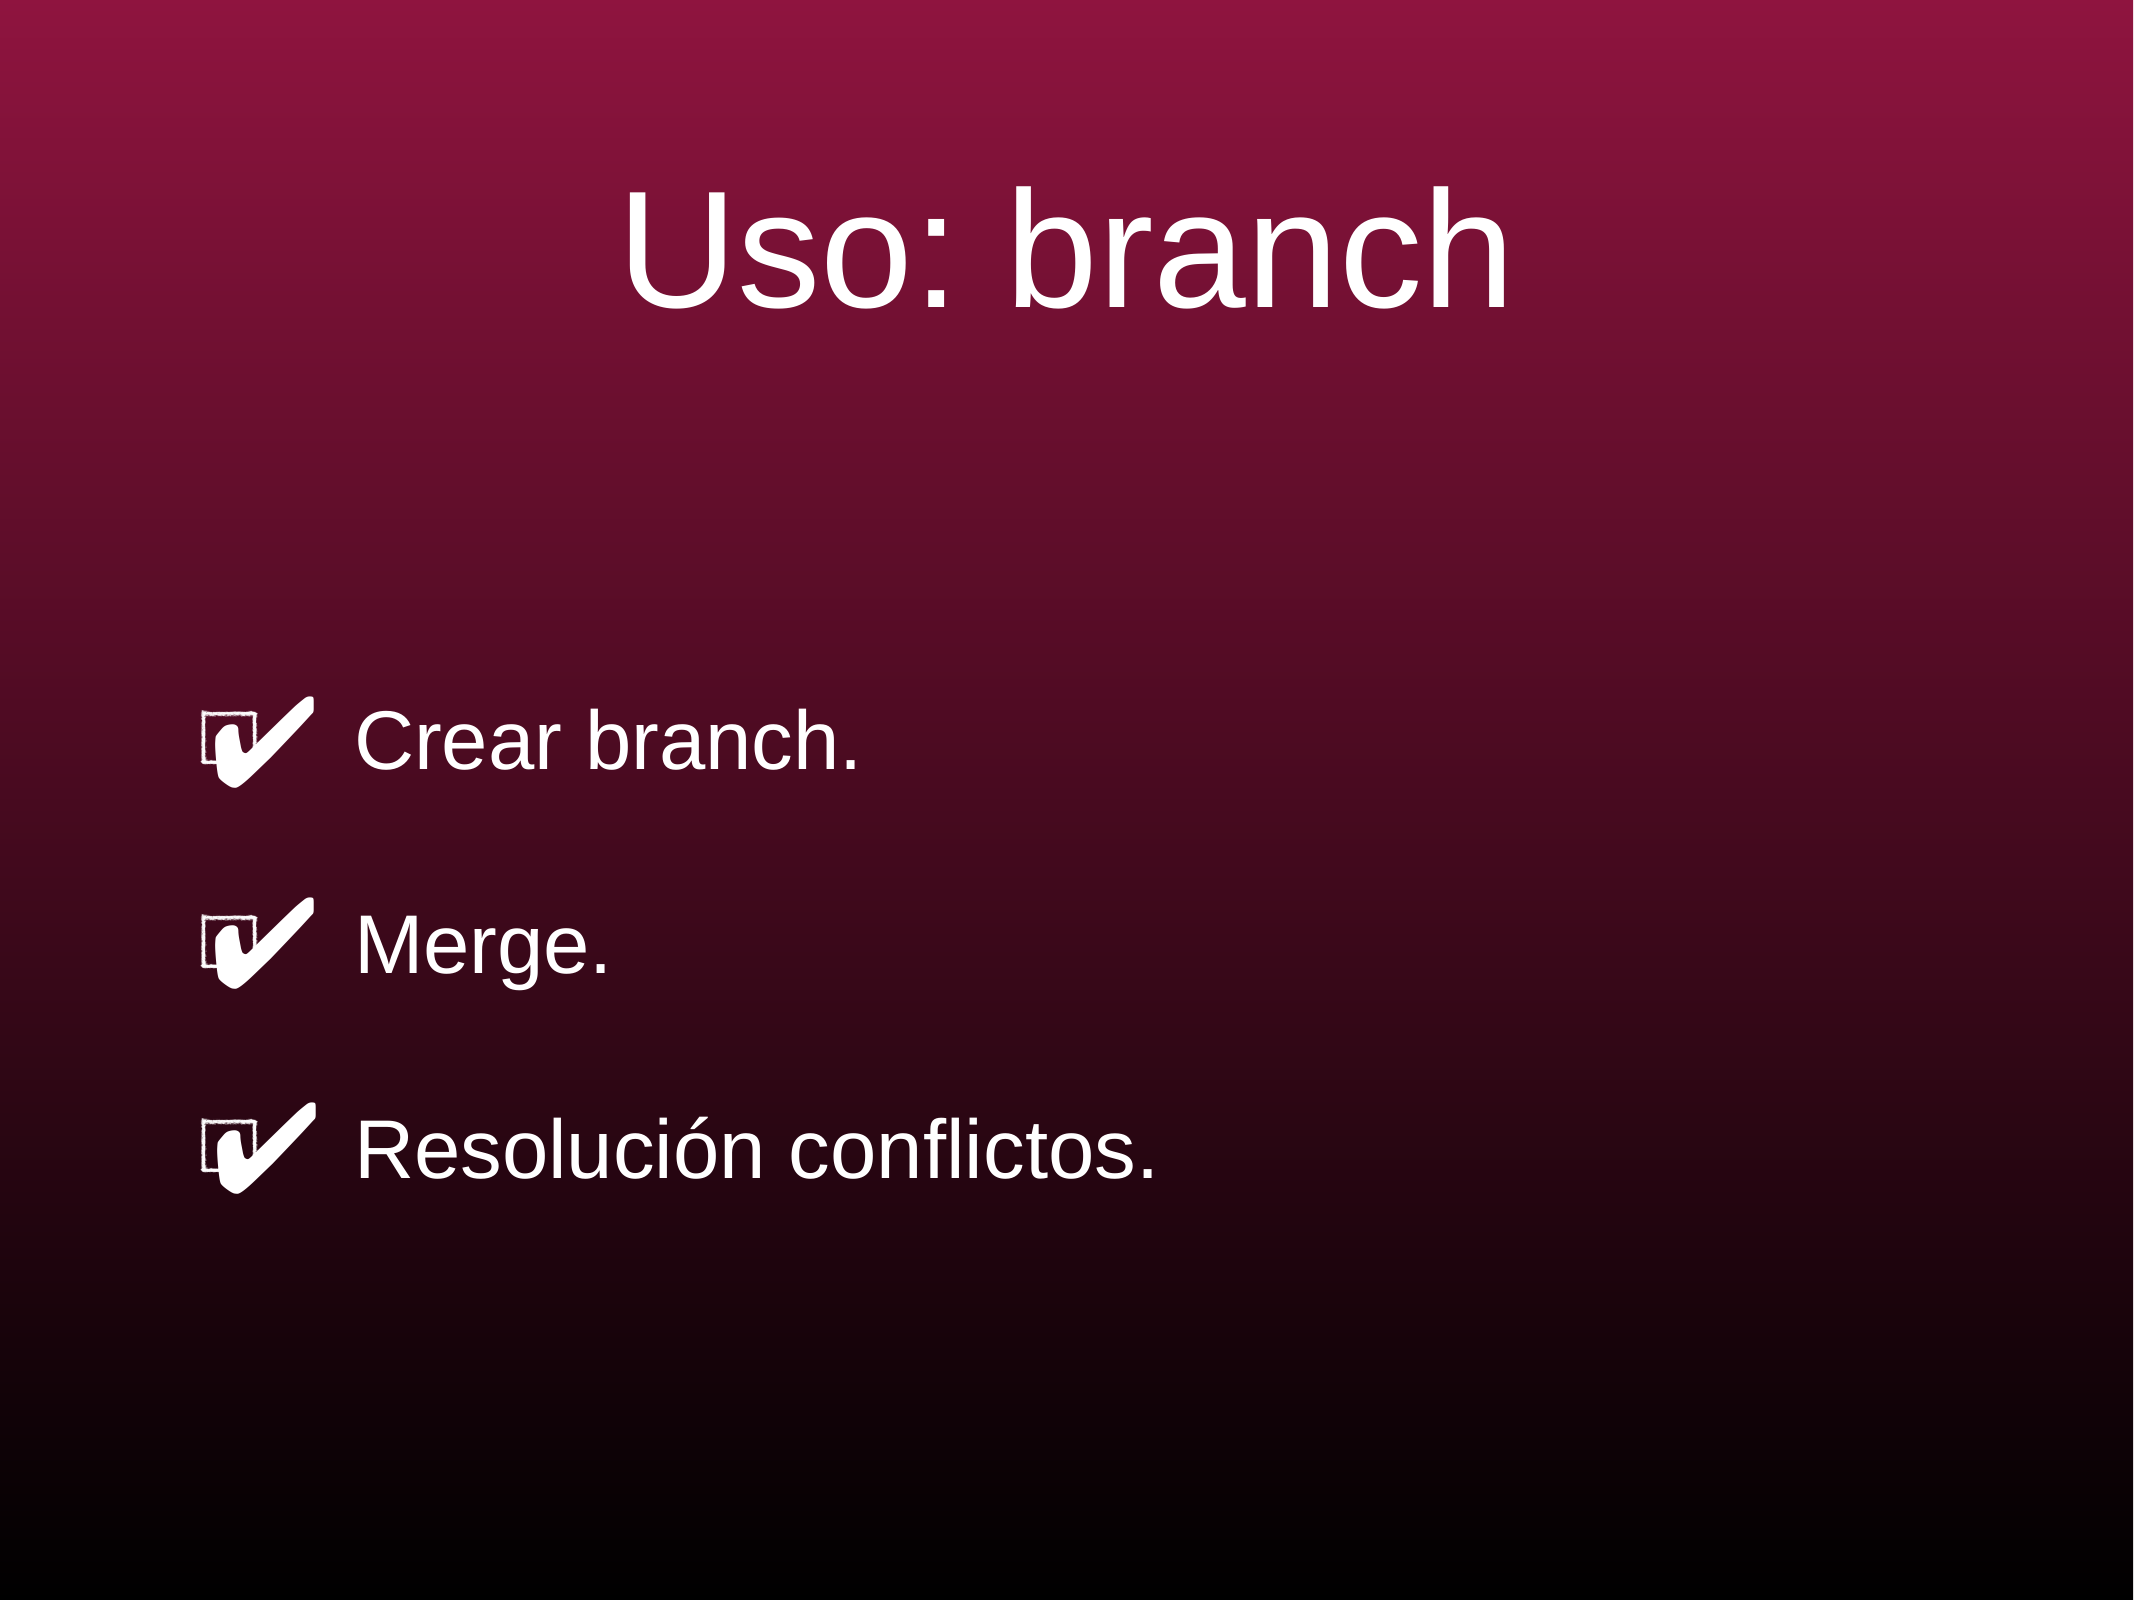

# Uso: branch
Crear branch.
Merge.
Resolución conflictos.
✔︎
✔︎
✔︎
31